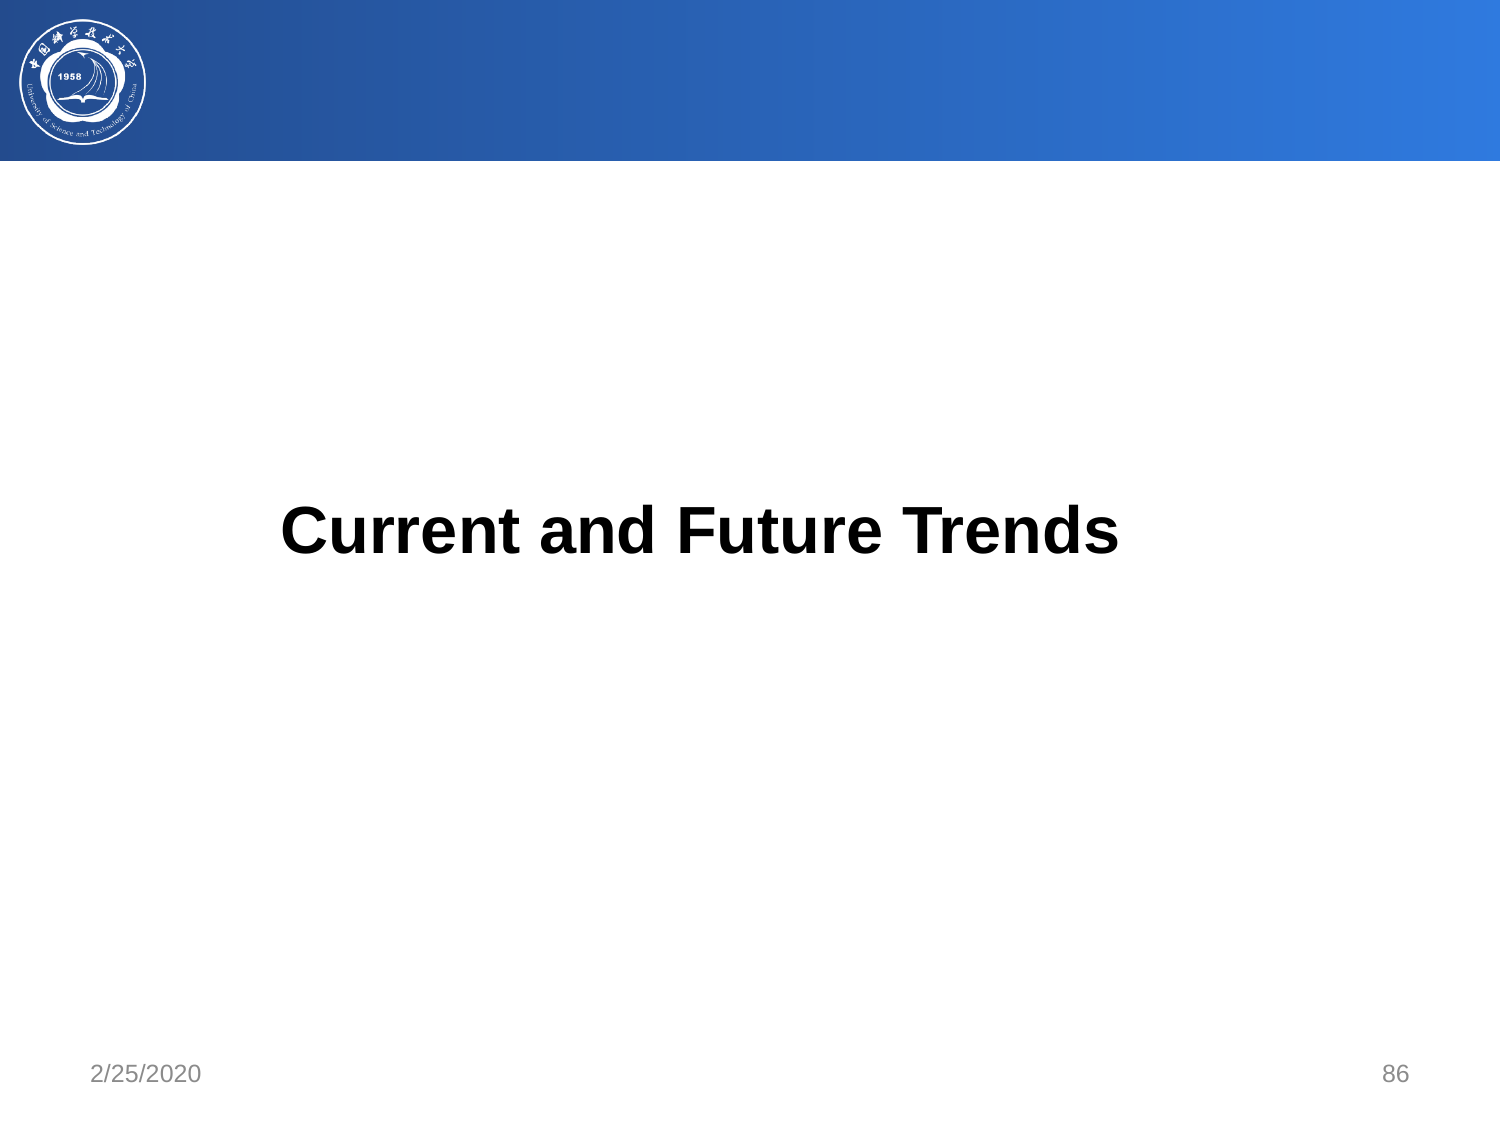

#
Current and Future Trends
2/25/2020
86